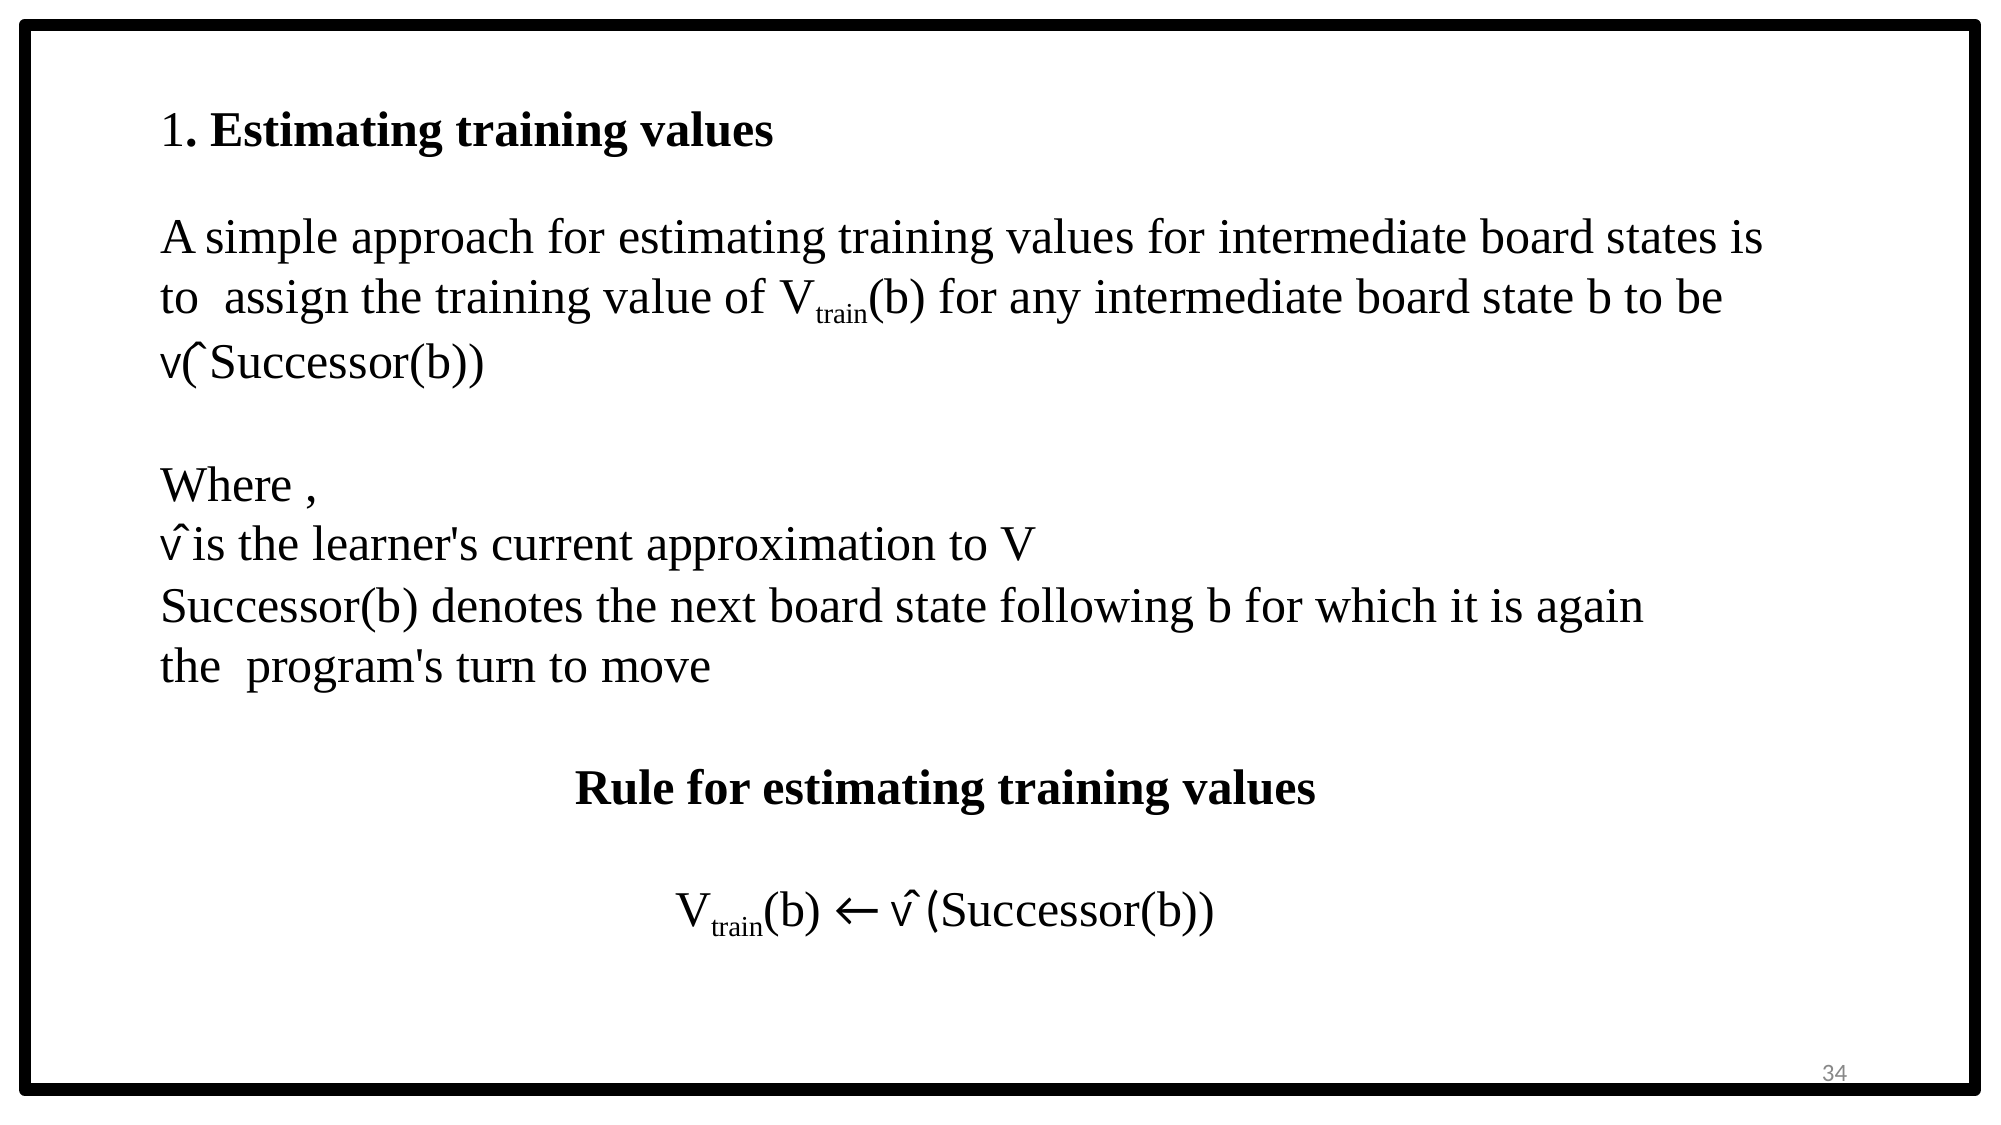

1. Estimating training values

A simple approach for estimating training values for intermediate board states is to  assign the training value of Vtrain(b) for any intermediate board state b to be
V(̂ Successor(b))

Where ,
V̂ is the learner's current approximation to V
Successor(b) denotes the next board state following b for which it is again the  program's turn to move

Rule for estimating training values

Vtrain(b) ← V̂ (Successor(b))
34